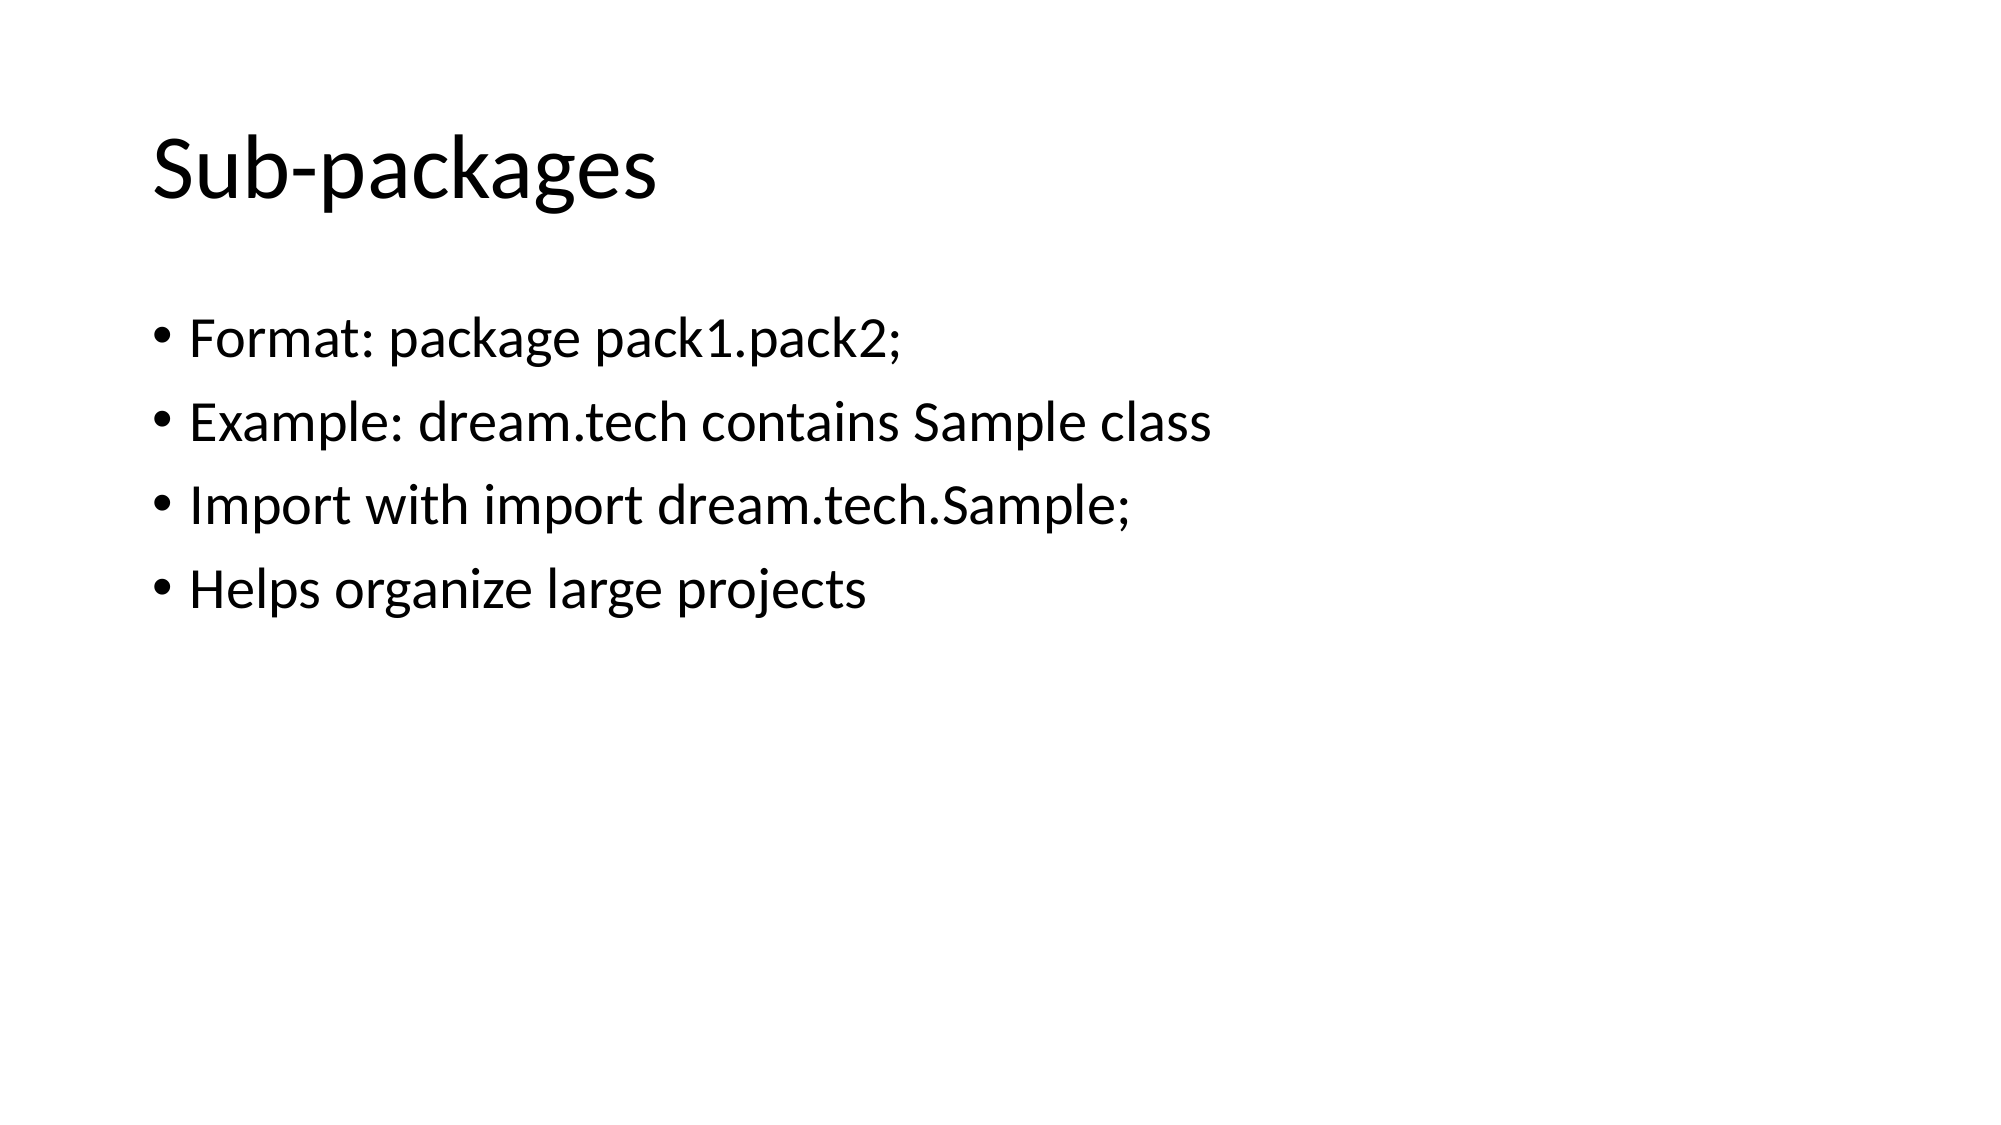

# Sub-packages
Format: package pack1.pack2;
Example: dream.tech contains Sample class
Import with import dream.tech.Sample;
Helps organize large projects